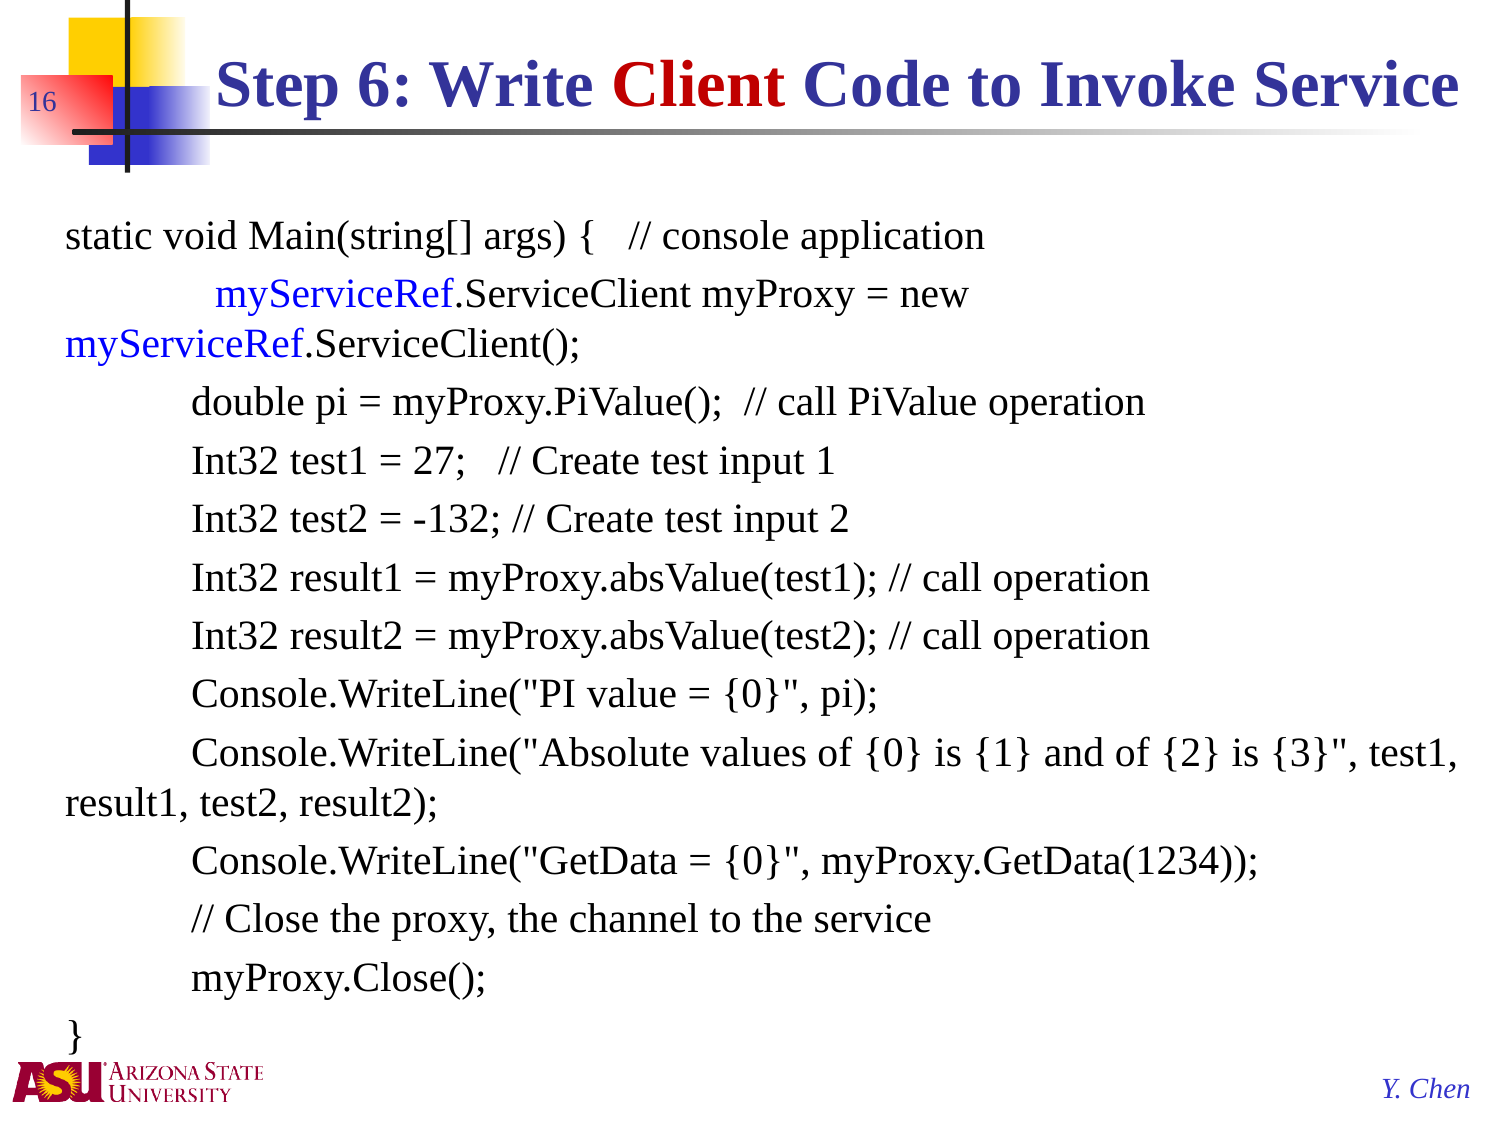

# Step 6: Write Client Code to Invoke Service
16
static void Main(string[] args) {   // console application
 	myServiceRef.ServiceClient myProxy = new myServiceRef.ServiceClient();
            double pi = myProxy.PiValue();  // call PiValue operation
            Int32 test1 = 27;   // Create test input 1
            Int32 test2 = -132; // Create test input 2
            Int32 result1 = myProxy.absValue(test1); // call operation
            Int32 result2 = myProxy.absValue(test2); // call operation
            Console.WriteLine("PI value = {0}", pi);
            Console.WriteLine("Absolute values of {0} is {1} and of {2} is {3}", test1, result1, test2, result2);
            Console.WriteLine("GetData = {0}", myProxy.GetData(1234));
            // Close the proxy, the channel to the service
            myProxy.Close();
}